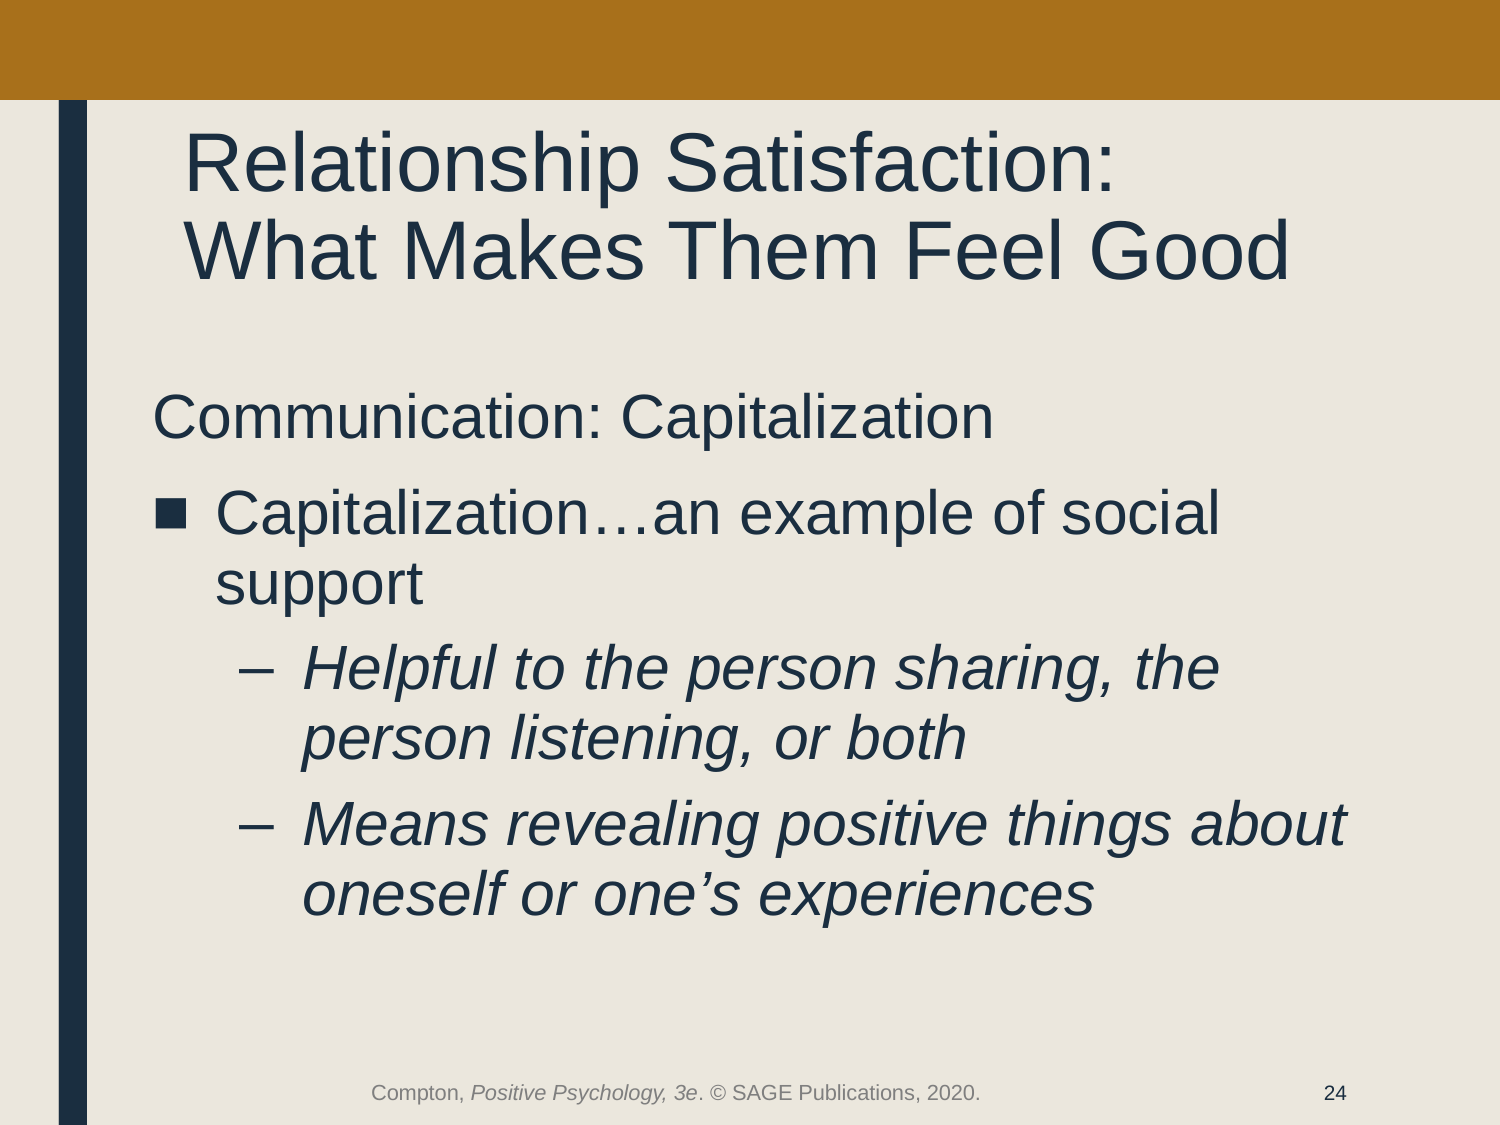

# Relationship Satisfaction: What Makes Them Feel Good
Communication: Capitalization
Capitalization…an example of social support
Helpful to the person sharing, the person listening, or both
Means revealing positive things about oneself or one’s experiences

Compton, Positive Psychology, 3e. © SAGE Publications, 2020.
24